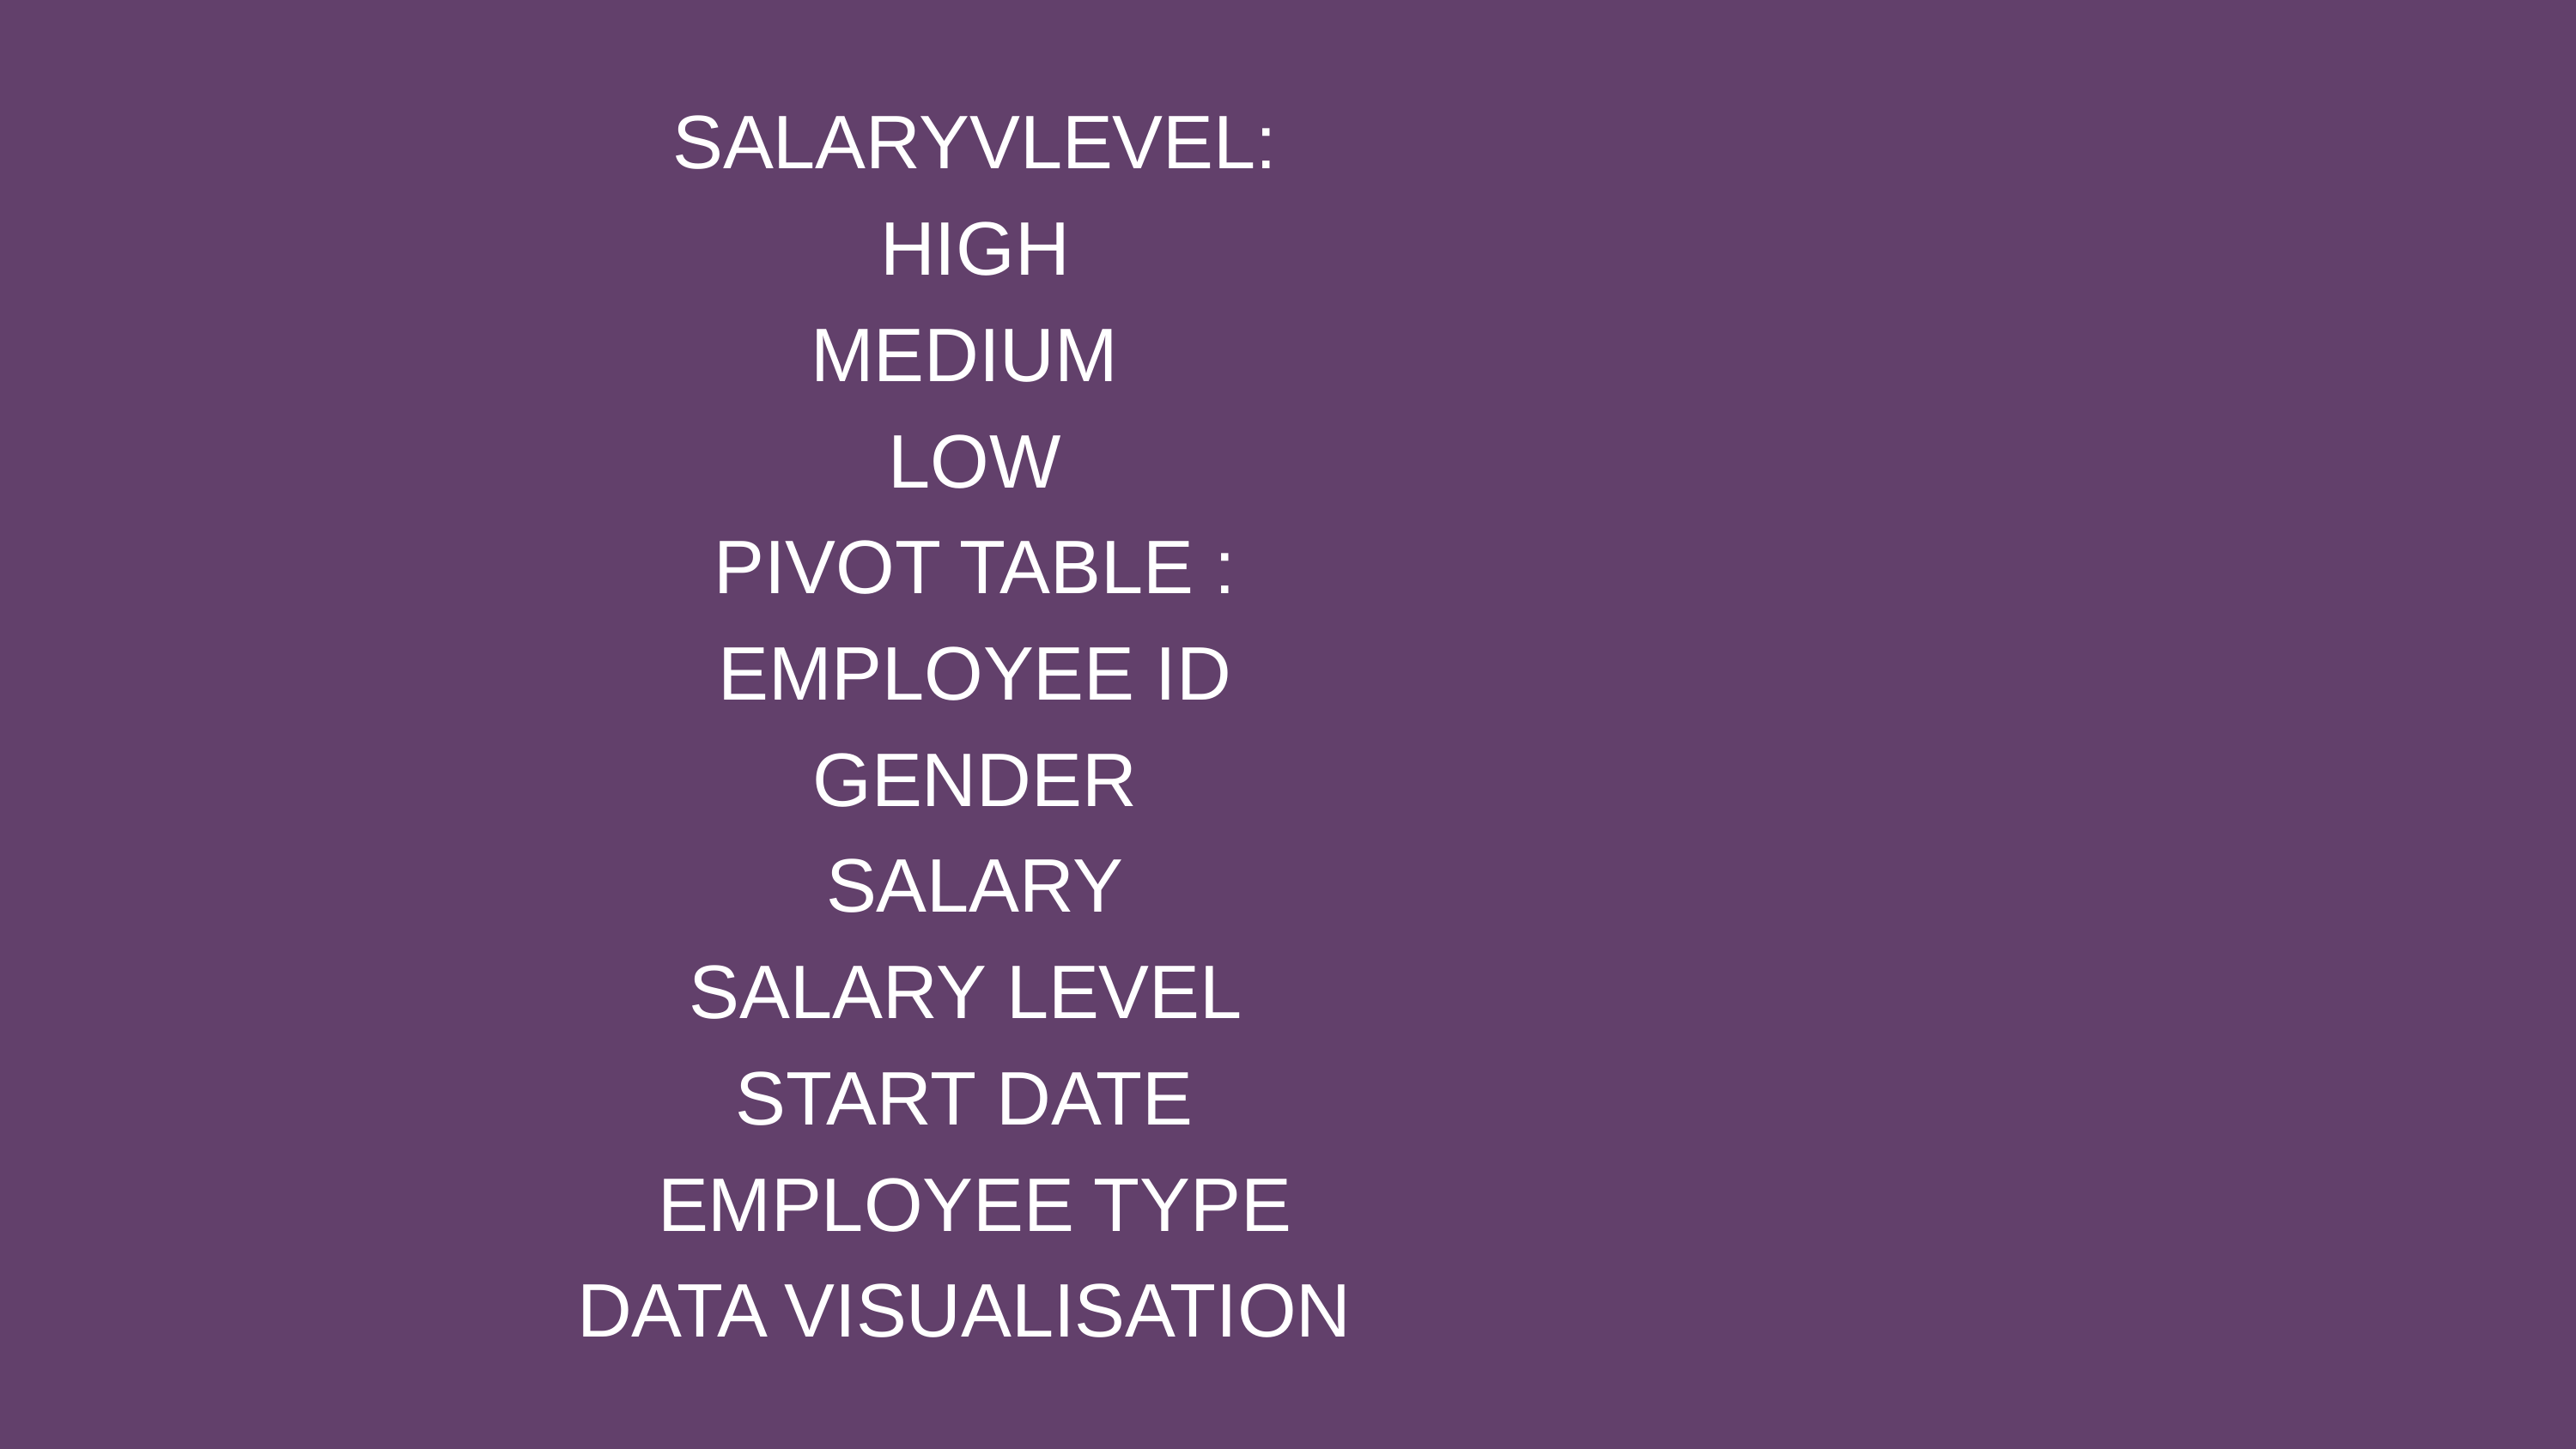

SALARYVLEVEL:
HIGH
MEDIUM
LOW
PIVOT TABLE :
EMPLOYEE ID
GENDER
SALARY
SALARY LEVEL
START DATE
EMPLOYEE TYPE
DATA VISUALISATION